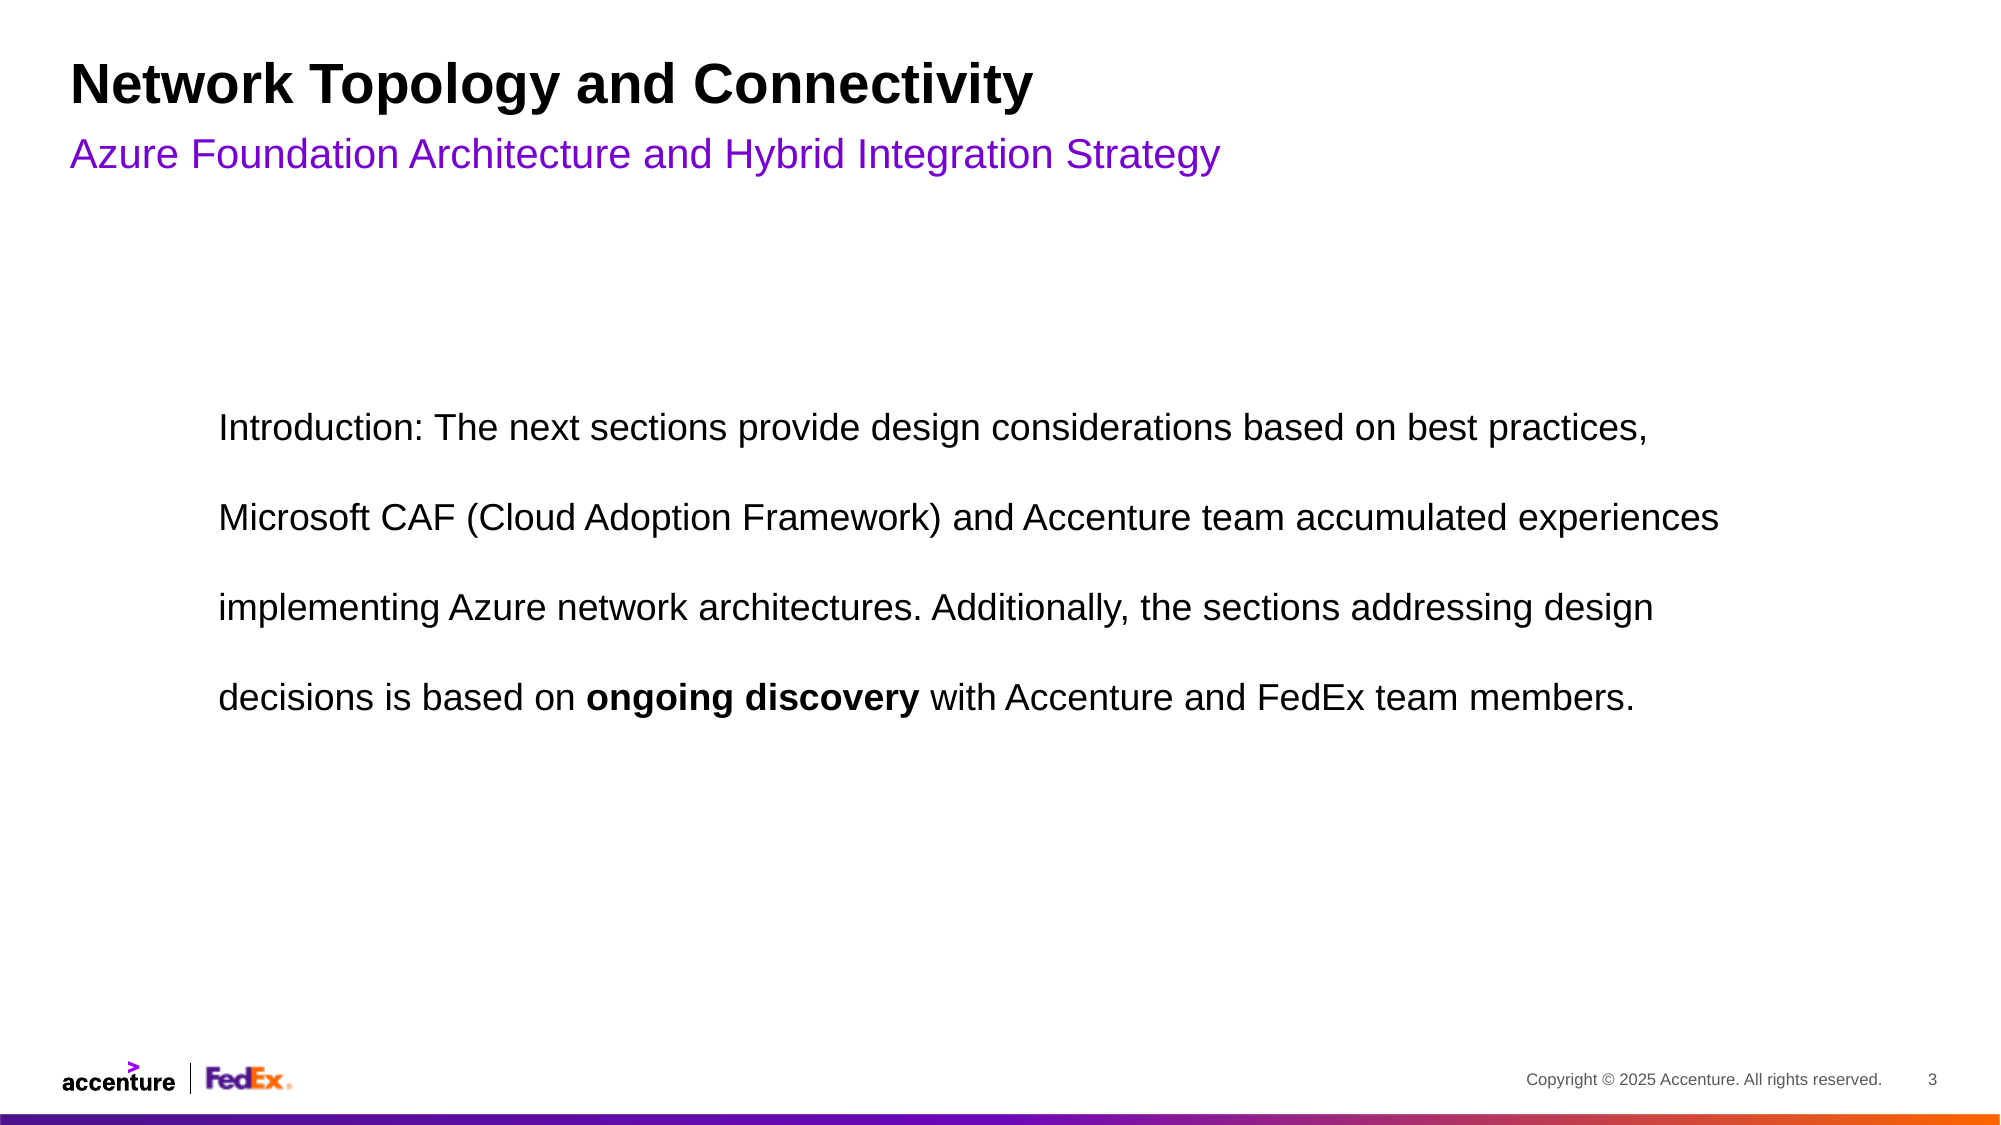

Network Topology and Connectivity
Azure Foundation Architecture and Hybrid Integration Strategy
Introduction: The next sections provide design considerations based on best practices, Microsoft CAF (Cloud Adoption Framework) and Accenture team accumulated experiences implementing Azure network architectures. Additionally, the sections addressing design decisions is based on ongoing discovery with Accenture and FedEx team members.